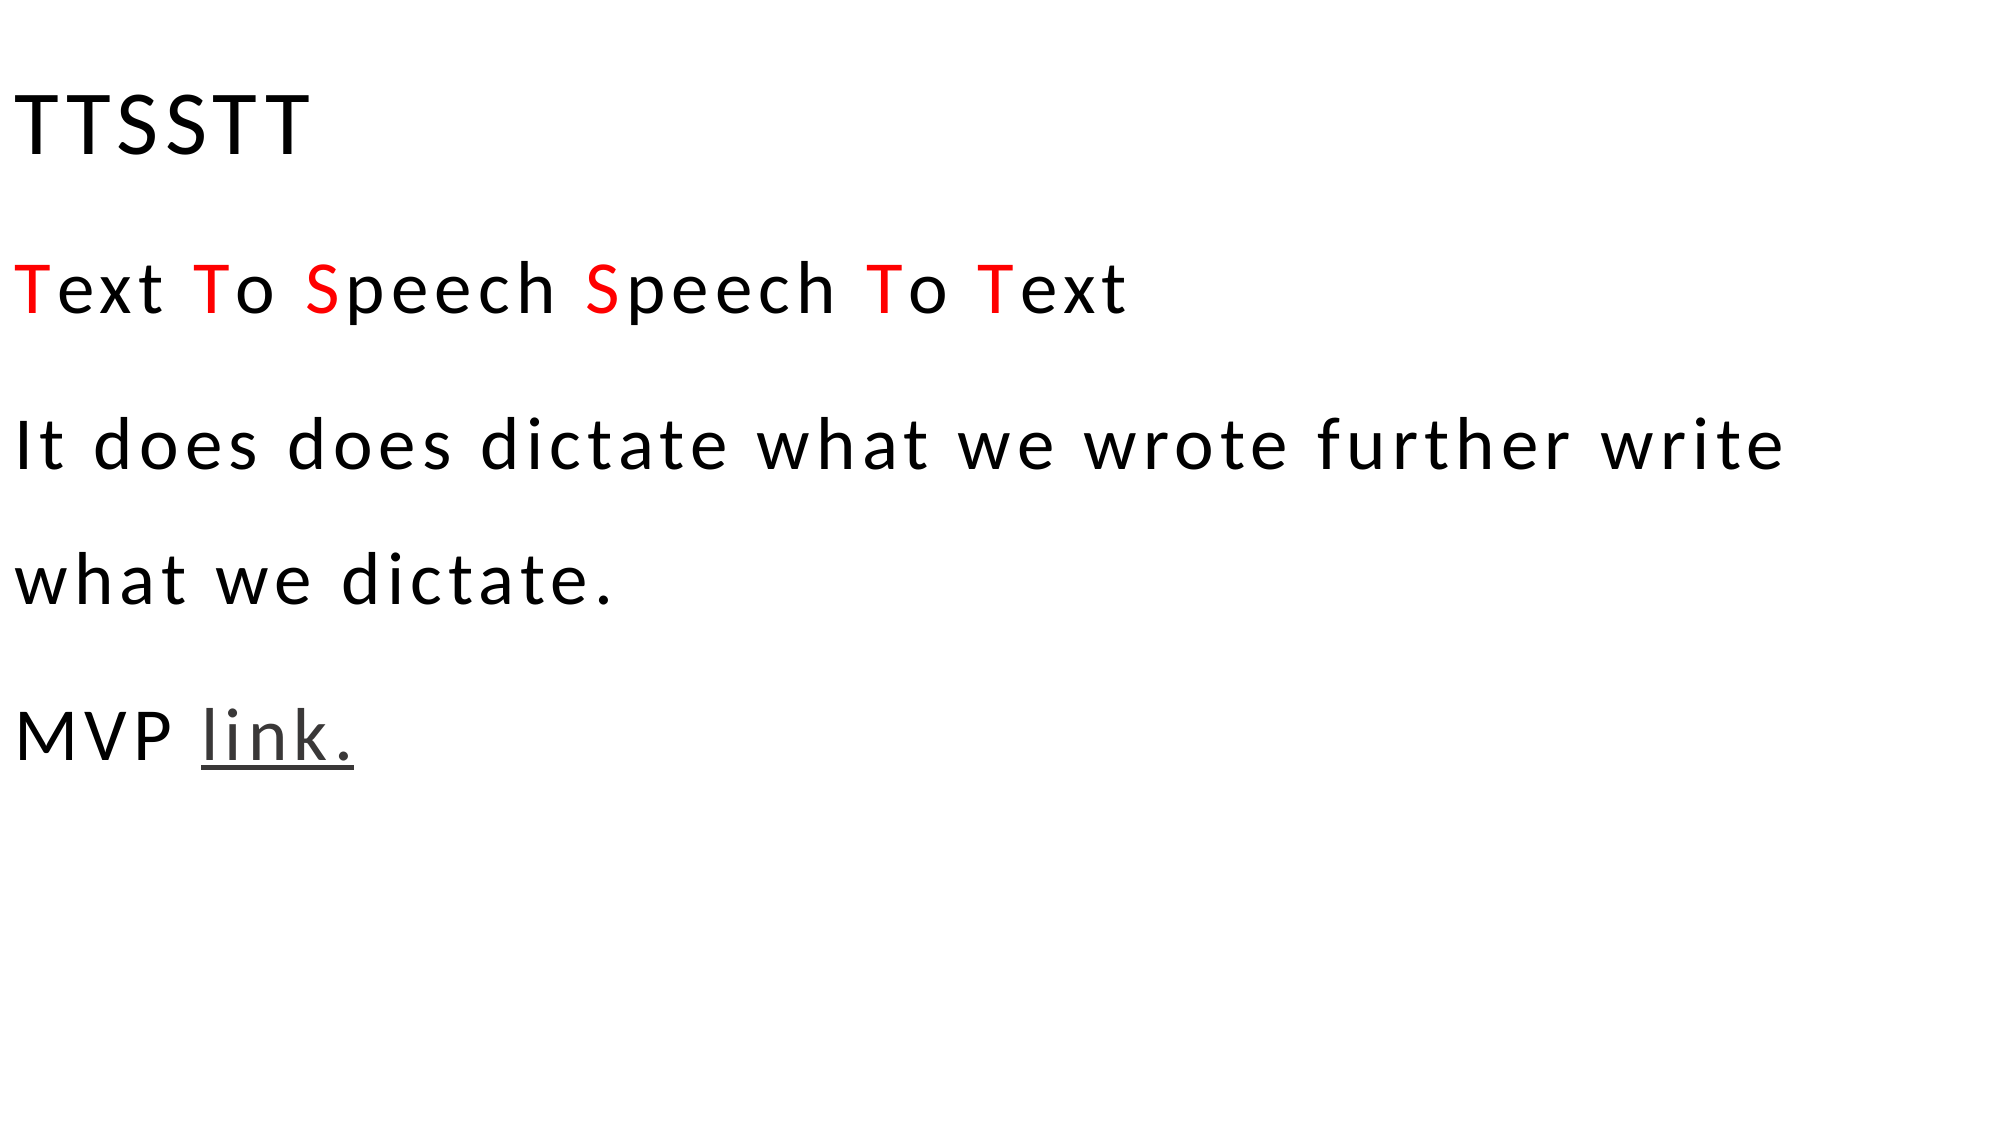

TTSSTT
Text To Speech Speech To Text
It does does dictate what we wrote further write what we dictate.
MVP link.